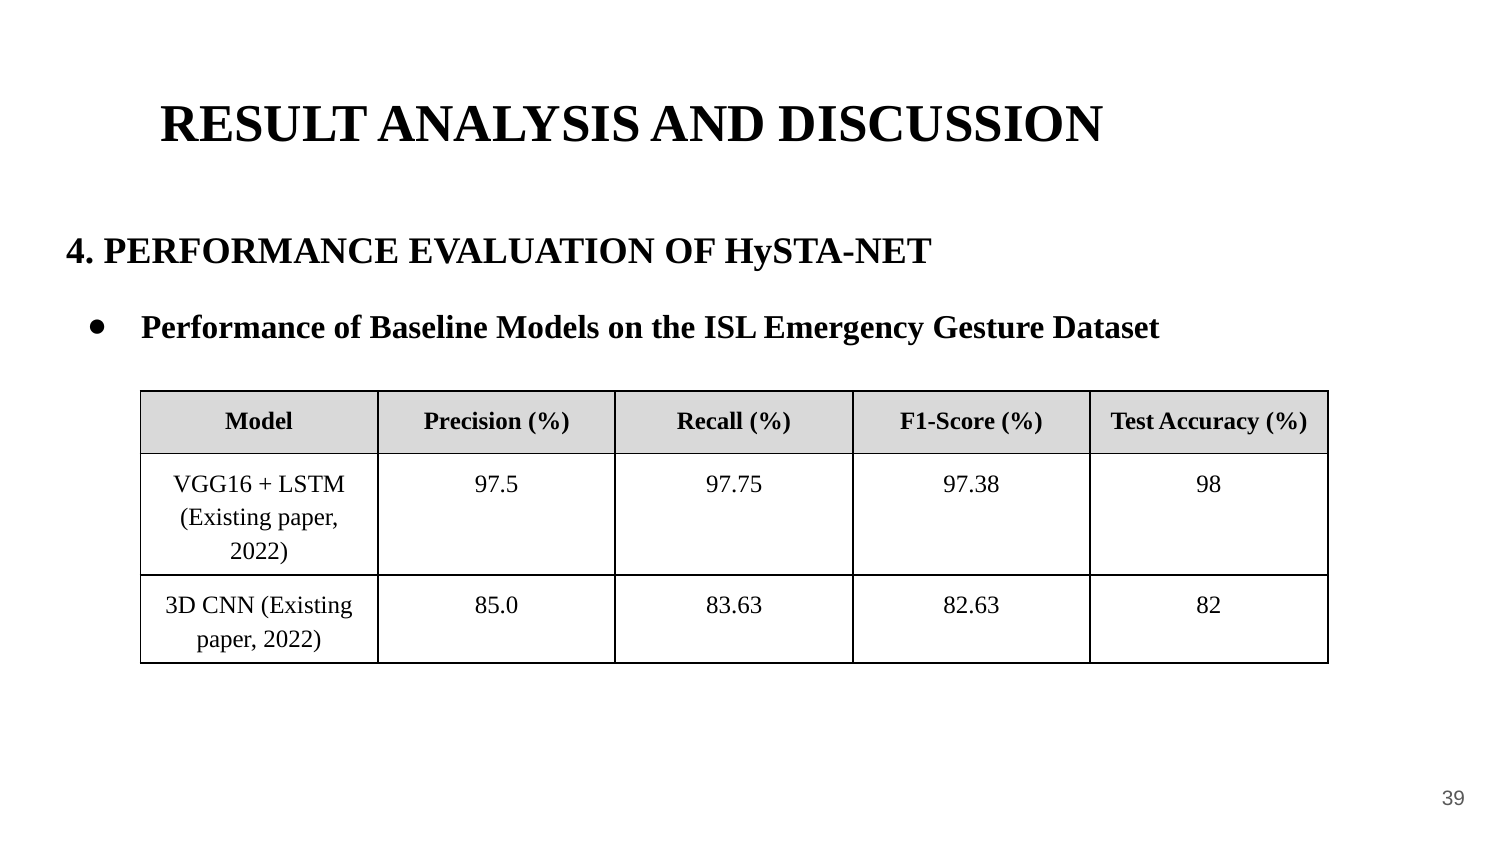

# RESULT ANALYSIS AND DISCUSSION

4. PERFORMANCE EVALUATION OF HySTA-NET
Performance of Baseline Models on the ISL Emergency Gesture Dataset

| Model | Precision (%) | Recall (%) | F1-Score (%) | Test Accuracy (%) |
| --- | --- | --- | --- | --- |
| VGG16 + LSTM (Existing paper, 2022) | 97.5 | 97.75 | 97.38 | 98 |
| 3D CNN (Existing paper, 2022) | 85.0 | 83.63 | 82.63 | 82 |
39